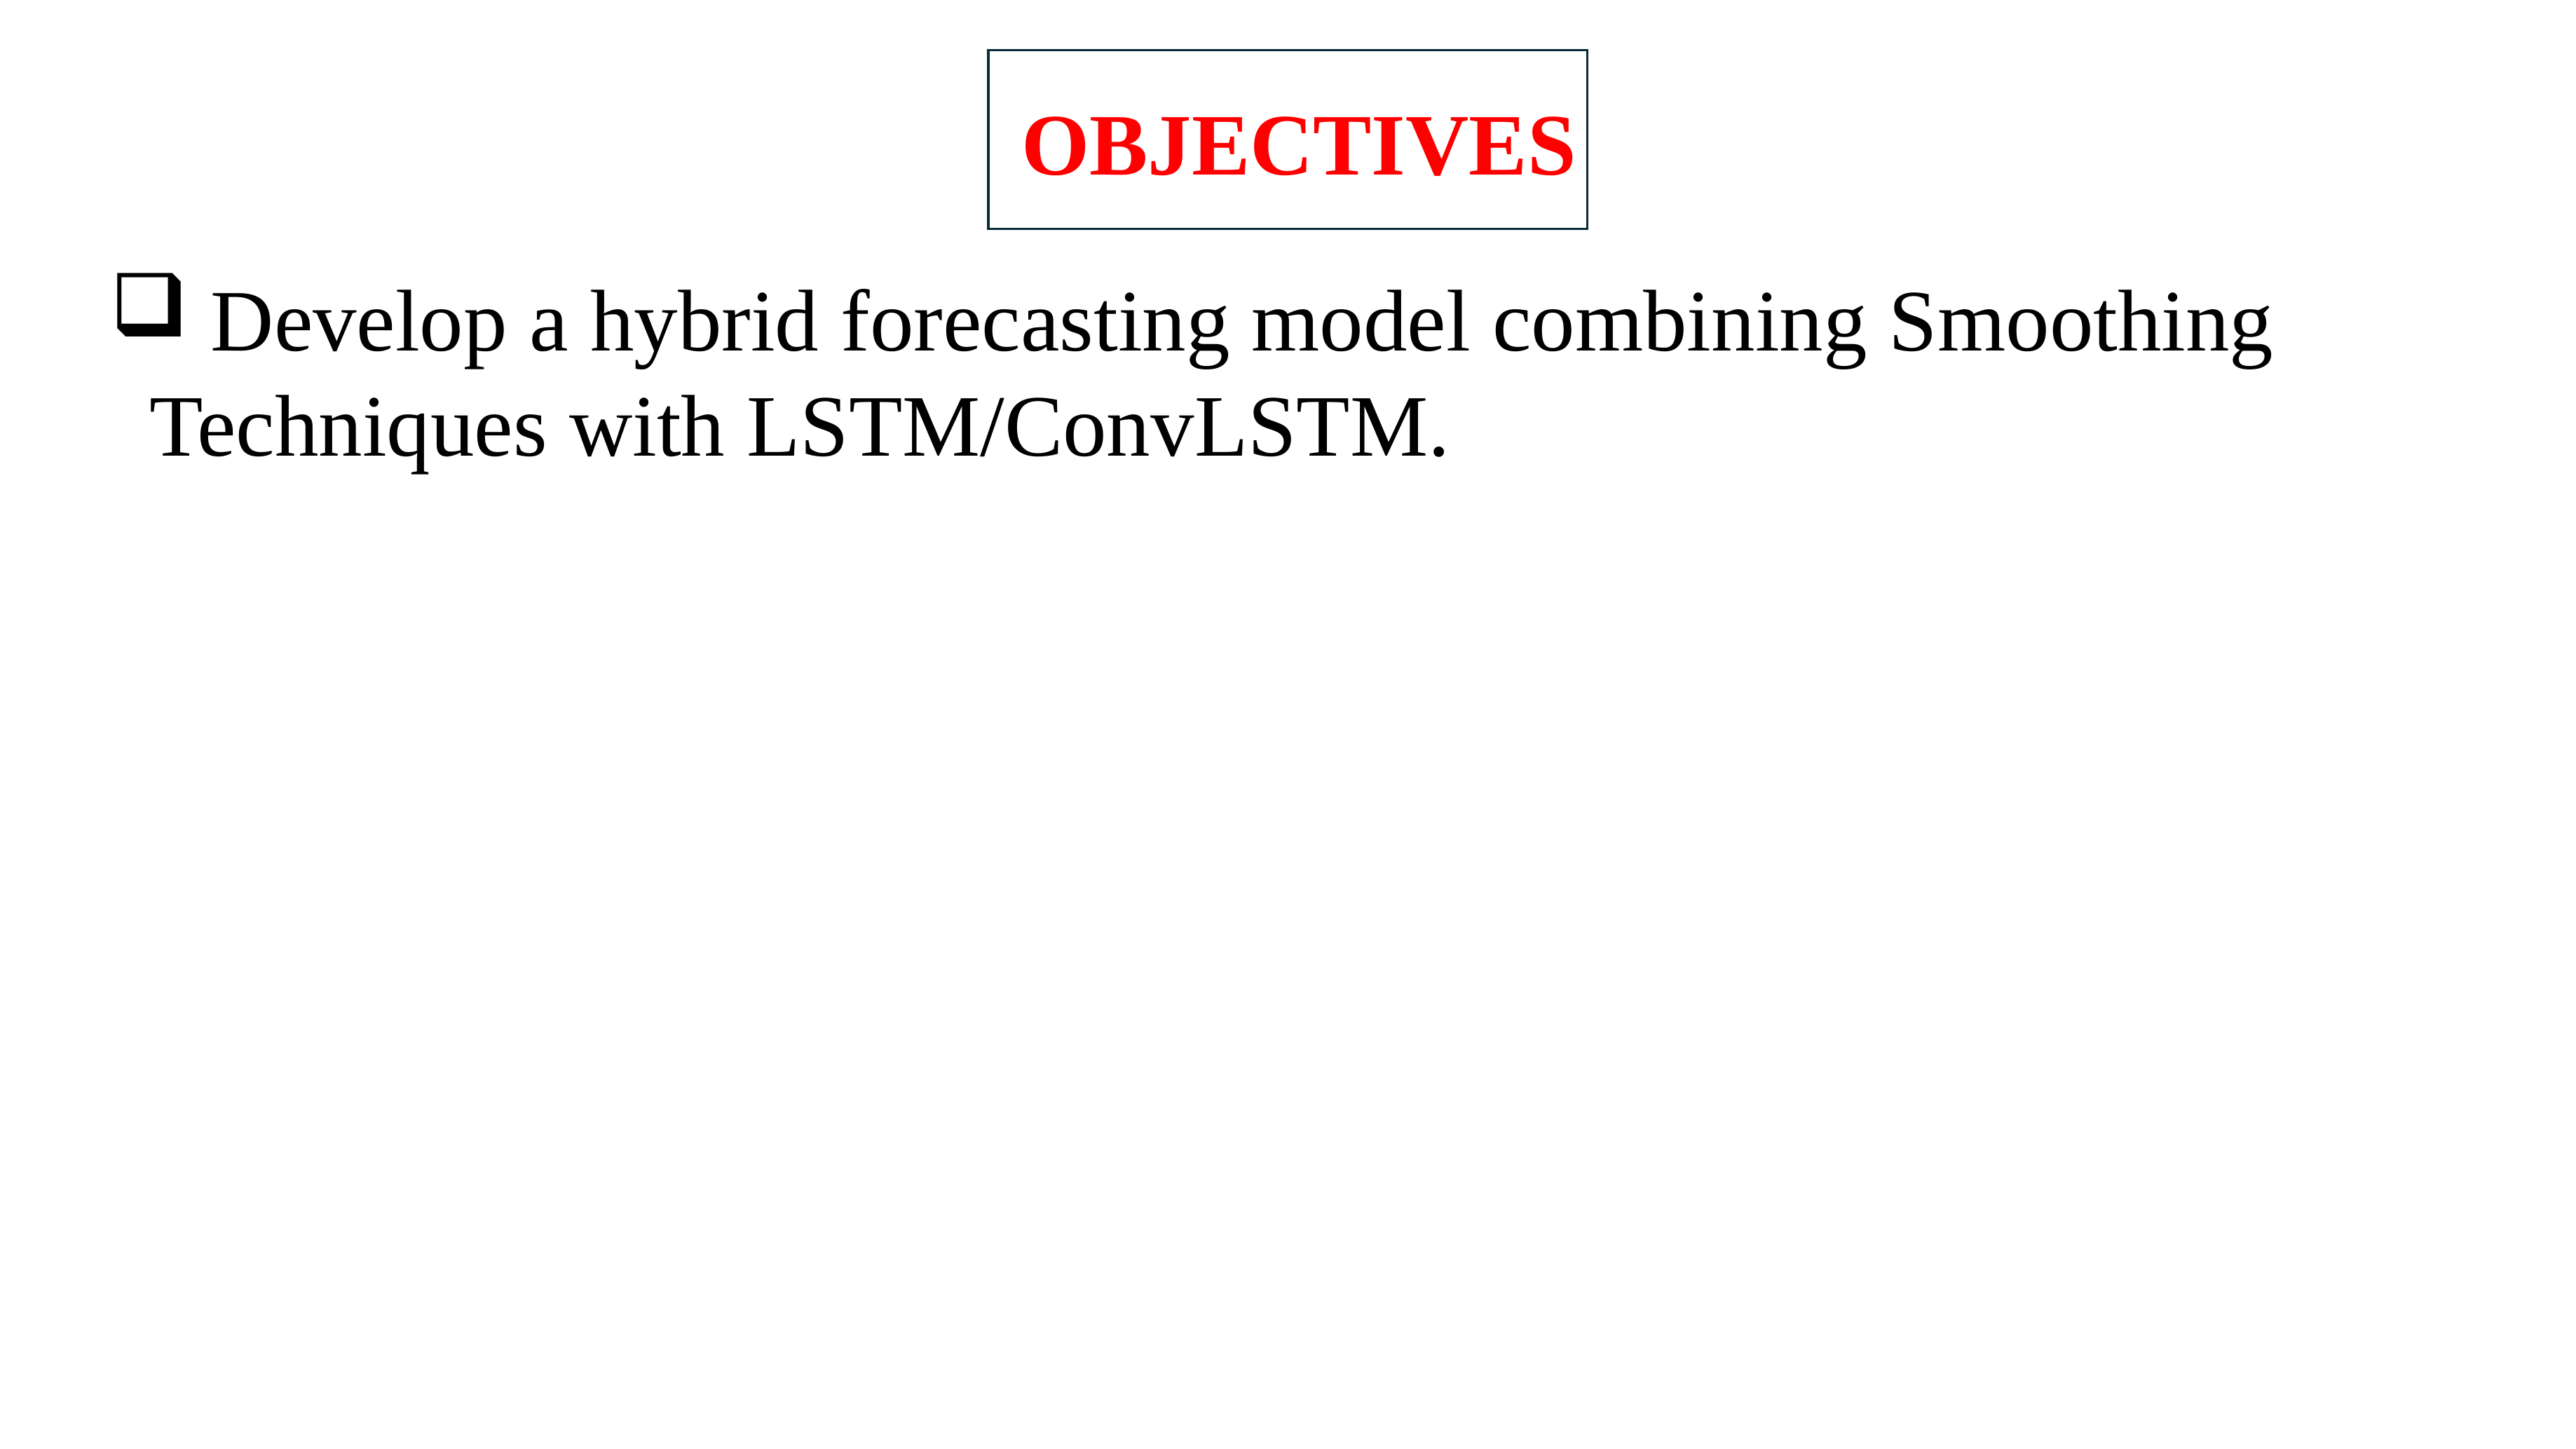

OBJECTIVES
 Develop a hybrid forecasting model combining Smoothing Techniques with LSTM/ConvLSTM.